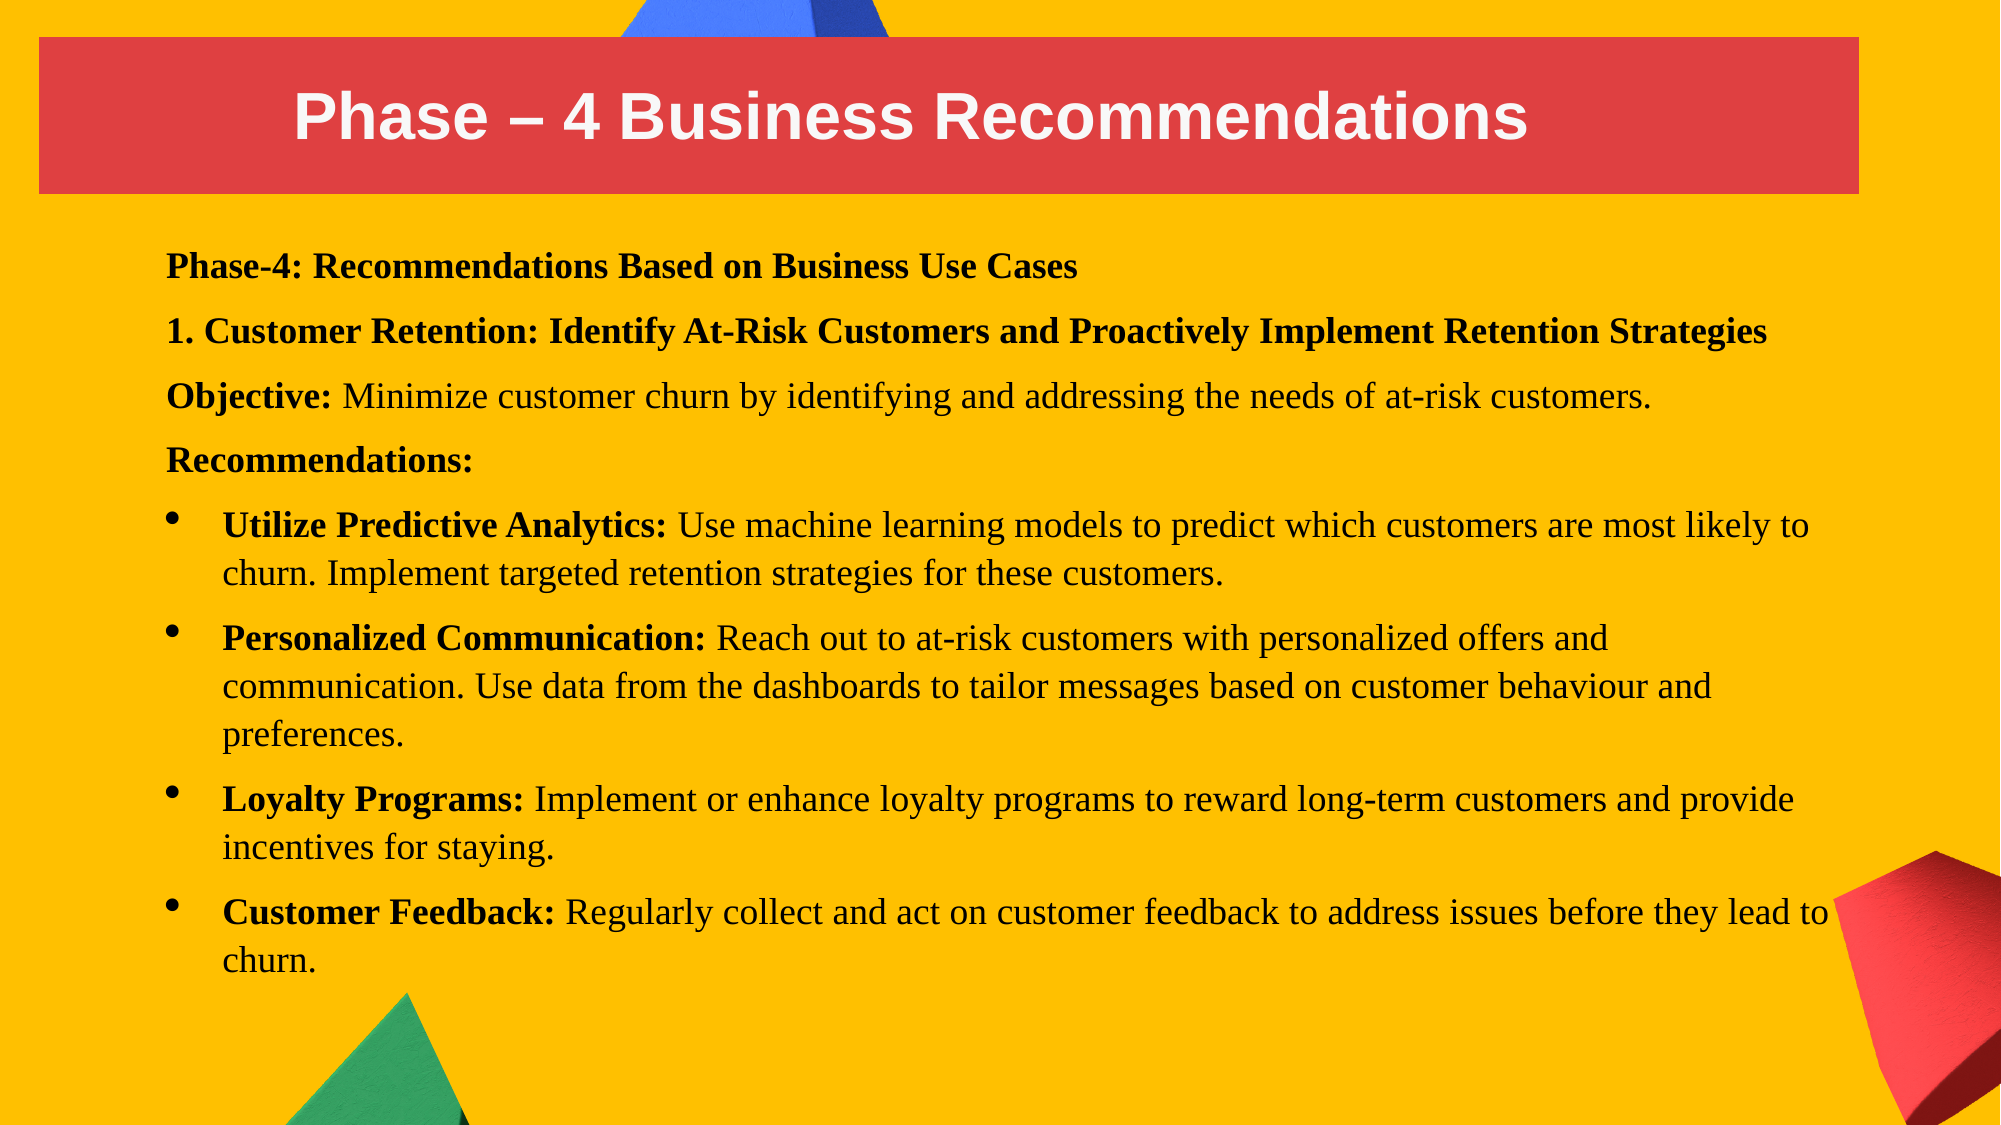

Phase – 4 Business Recommendations

Phase-4: Recommendations Based on Business Use Cases
1. Customer Retention: Identify At-Risk Customers and Proactively Implement Retention Strategies
Objective: Minimize customer churn by identifying and addressing the needs of at-risk customers.
Recommendations:
Utilize Predictive Analytics: Use machine learning models to predict which customers are most likely to churn. Implement targeted retention strategies for these customers.
Personalized Communication: Reach out to at-risk customers with personalized offers and communication. Use data from the dashboards to tailor messages based on customer behaviour and preferences.
Loyalty Programs: Implement or enhance loyalty programs to reward long-term customers and provide incentives for staying.
Customer Feedback: Regularly collect and act on customer feedback to address issues before they lead to churn.